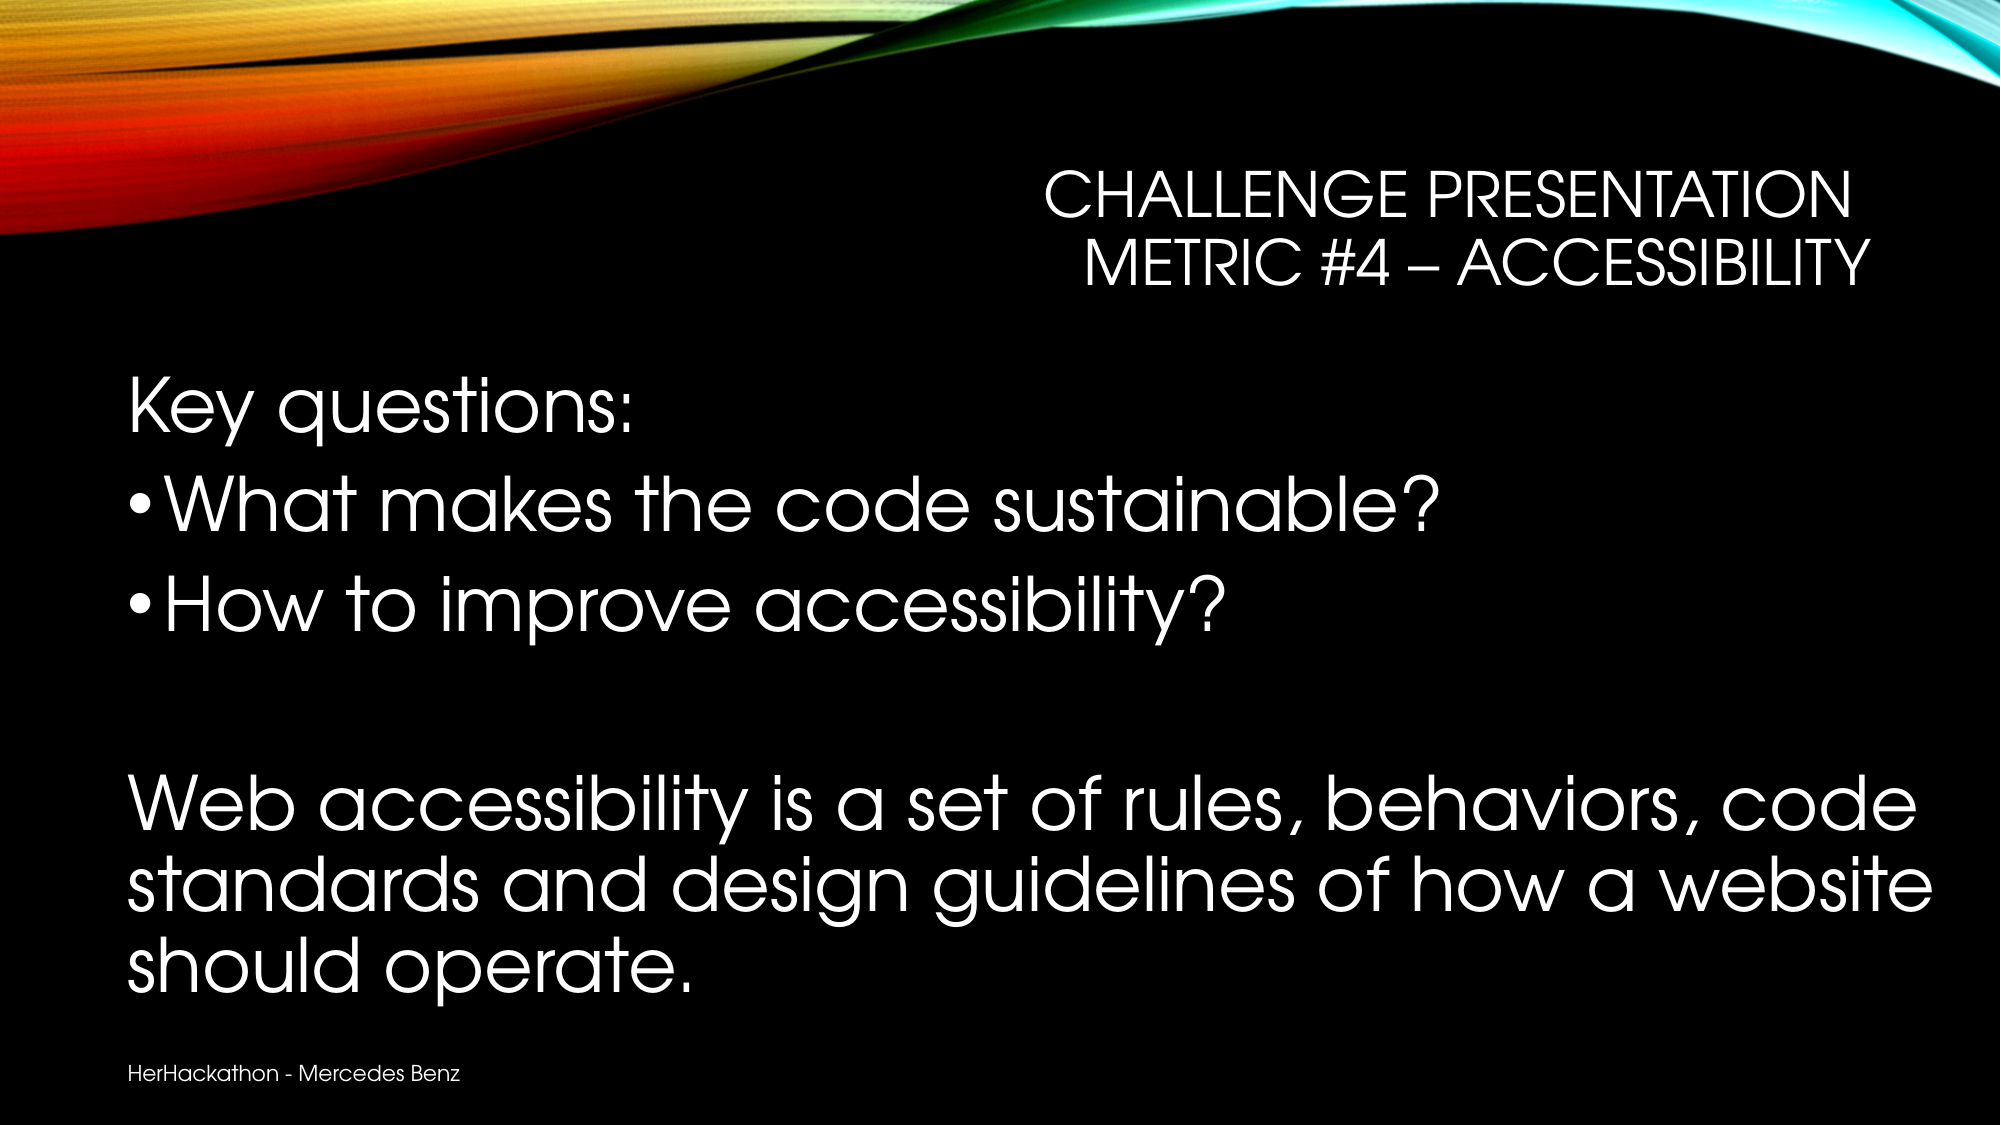

# Challenge Presentation Metric #4 – Accessibility
Key questions:
What makes the code sustainable?
How to improve accessibility?

Web accessibility is a set of rules, behaviors, code standards and design guidelines of how a website should operate.

HerHackathon - Mercedes Benz